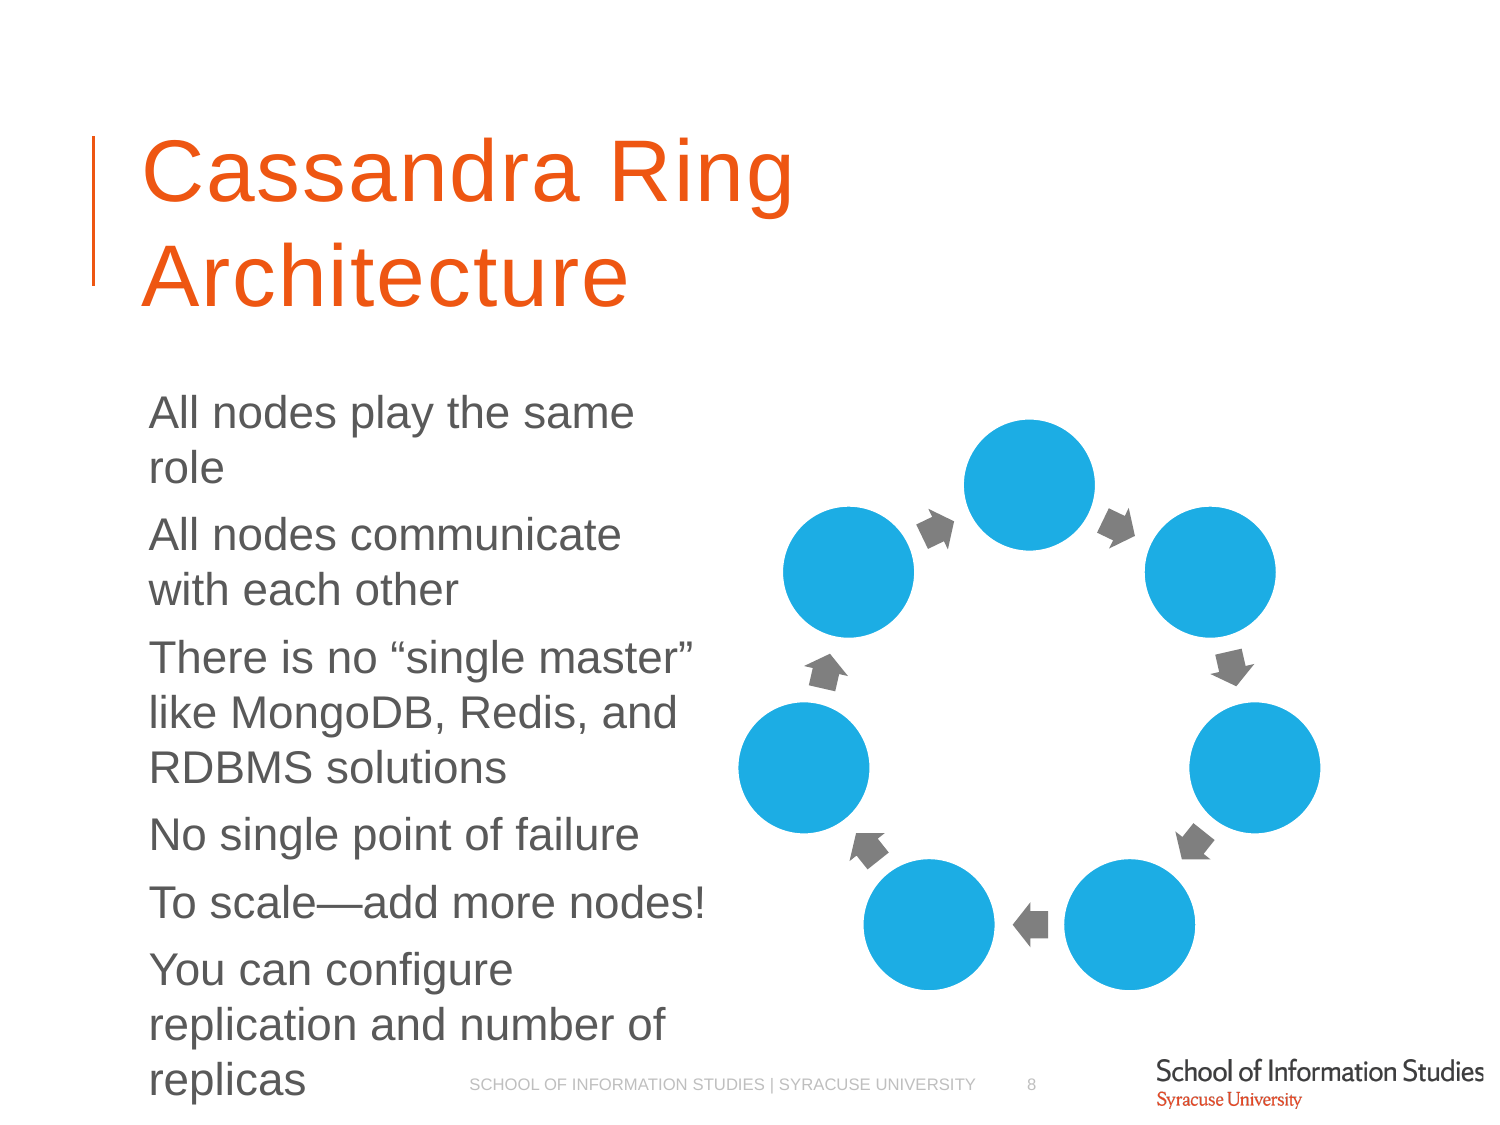

# Cassandra Ring Architecture
All nodes play the same role
All nodes communicate with each other
There is no “single master” like MongoDB, Redis, and RDBMS solutions
No single point of failure
To scale—add more nodes!
You can configure replication and number of replicas

School of Information Studies | Syracuse University
8